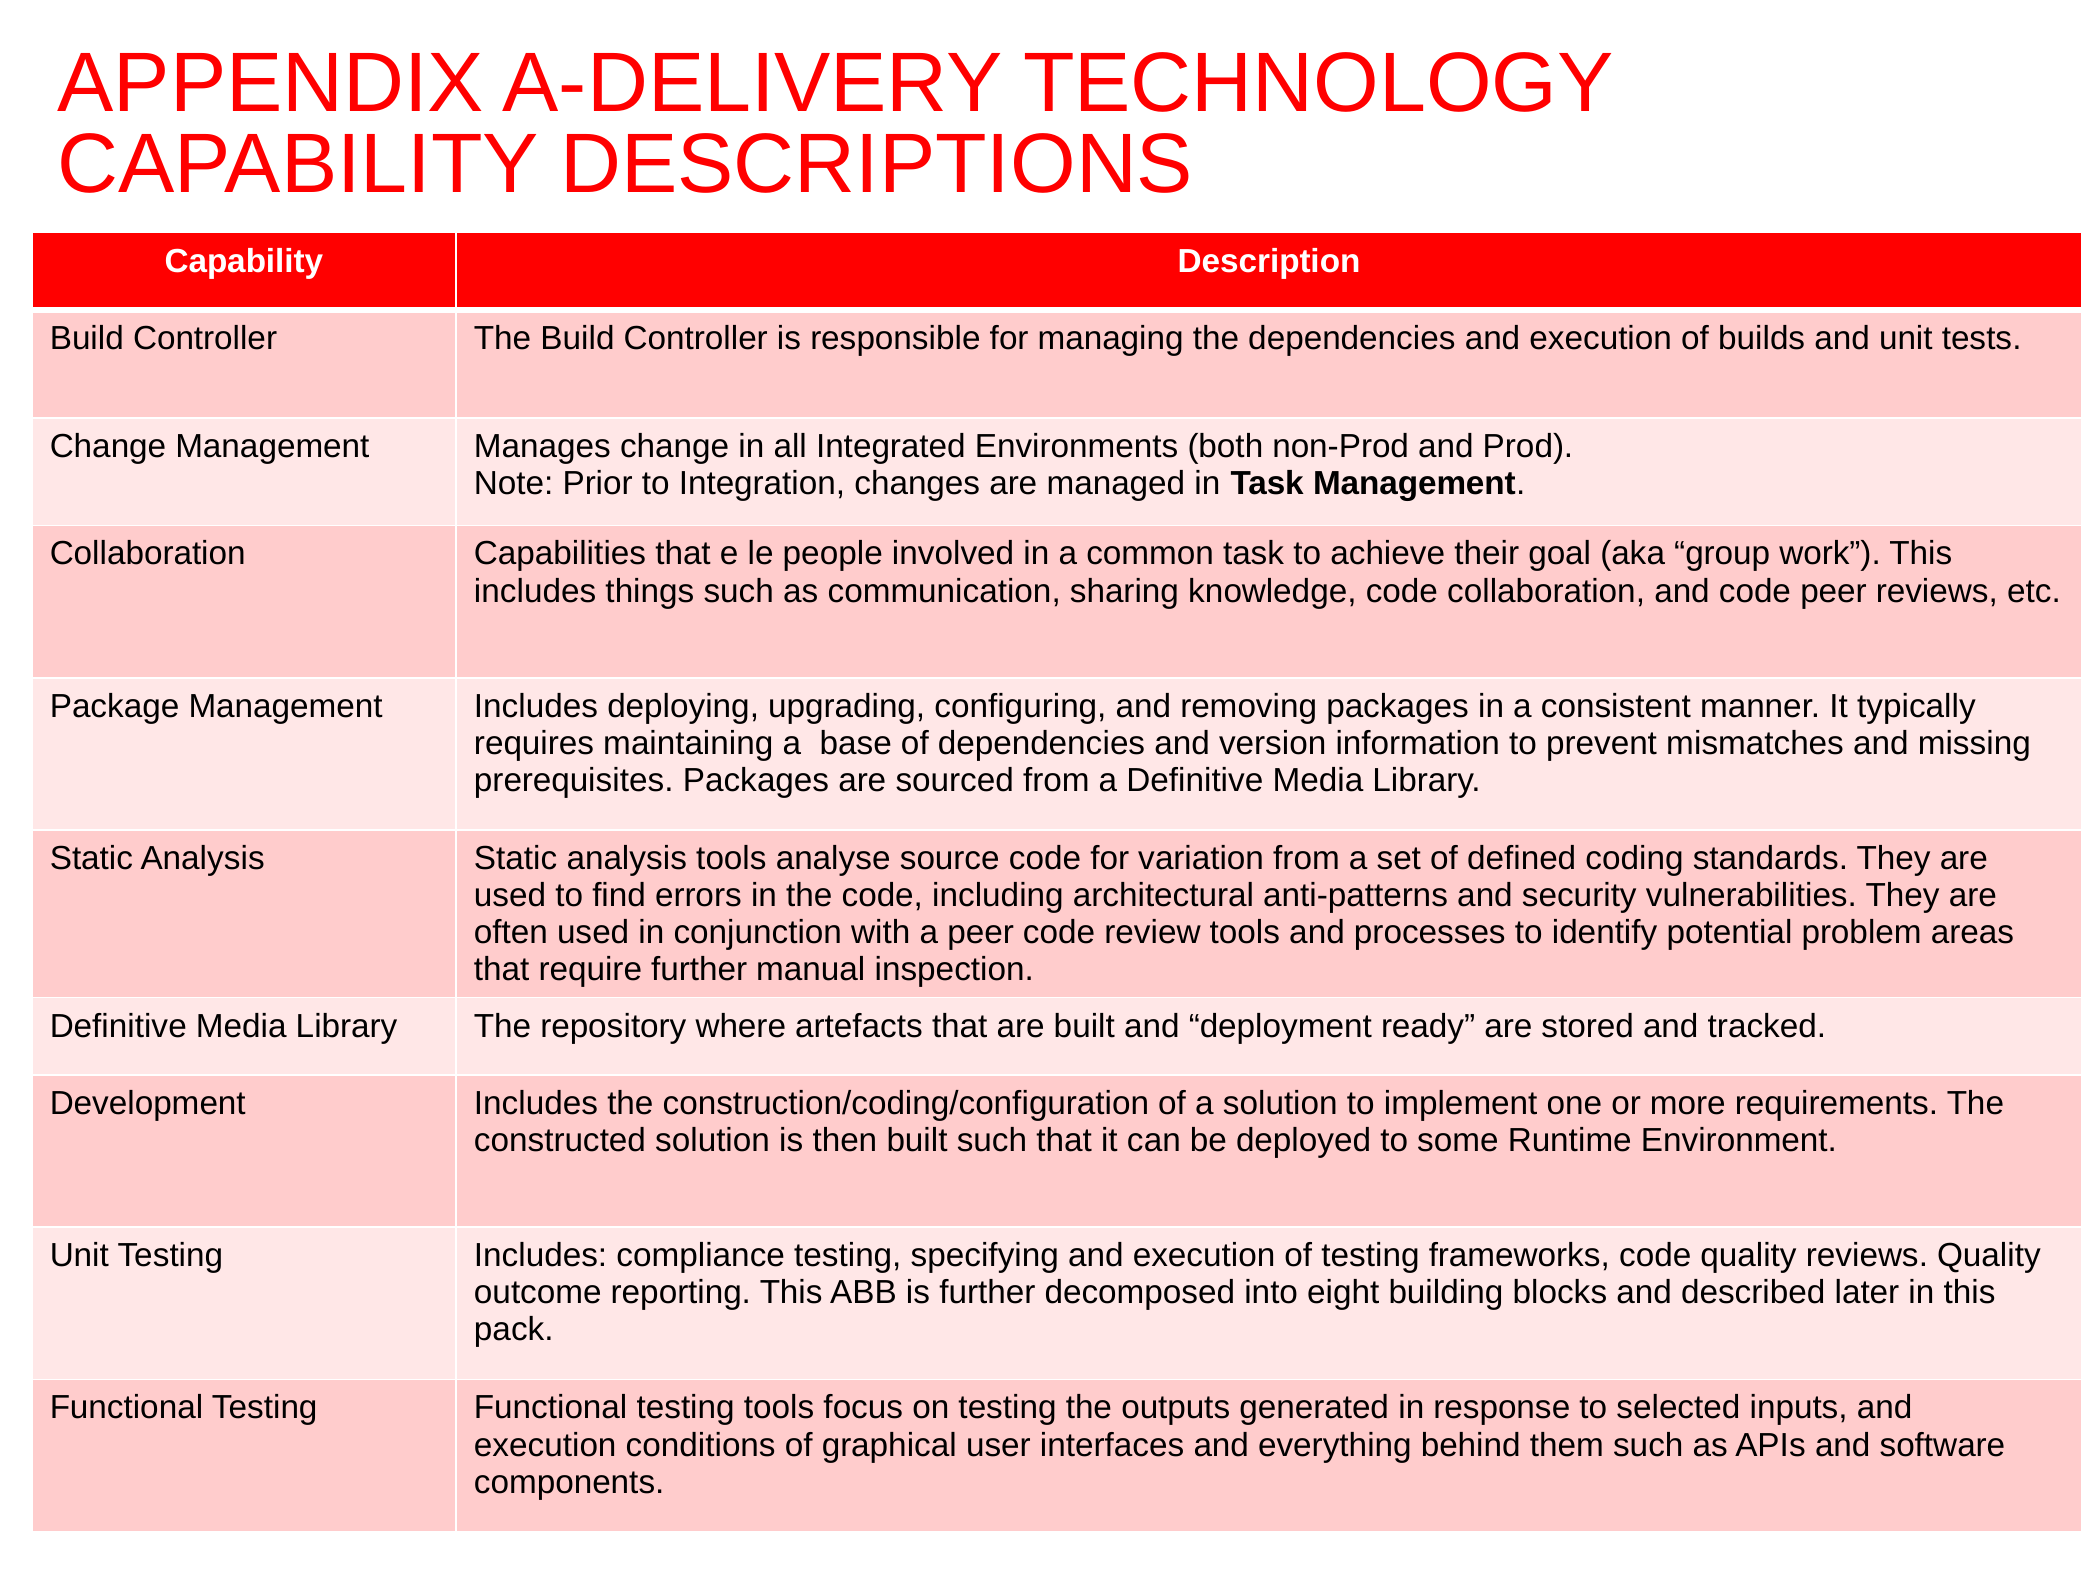

# Appendix a-Delivery Technology Capability Descriptions
| Capability | Description |
| --- | --- |
| Build Controller | The Build Controller is responsible for managing the dependencies and execution of builds and unit tests. |
| Change Management | Manages change in all Integrated Environments (both non-Prod and Prod). Note: Prior to Integration, changes are managed in Task Management. |
| Collaboration | Capabilities that e le people involved in a common task to achieve their goal (aka “group work”). This includes things such as communication, sharing knowledge, code collaboration, and code peer reviews, etc. |
| Package Management | Includes deploying, upgrading, configuring, and removing packages in a consistent manner. It typically requires maintaining a base of dependencies and version information to prevent mismatches and missing prerequisites. Packages are sourced from a Definitive Media Library. |
| Static Analysis | Static analysis tools analyse source code for variation from a set of defined coding standards. They are used to find errors in the code, including architectural anti-patterns and security vulnerabilities. They are often used in conjunction with a peer code review tools and processes to identify potential problem areas that require further manual inspection. |
| Definitive Media Library | The repository where artefacts that are built and “deployment ready” are stored and tracked. |
| Development | Includes the construction/coding/configuration of a solution to implement one or more requirements. The constructed solution is then built such that it can be deployed to some Runtime Environment. |
| Unit Testing | Includes: compliance testing, specifying and execution of testing frameworks, code quality reviews. Quality outcome reporting. This ABB is further decomposed into eight building blocks and described later in this pack. |
| Functional Testing | Functional testing tools focus on testing the outputs generated in response to selected inputs, and execution conditions of graphical user interfaces and everything behind them such as APIs and software components. |
5